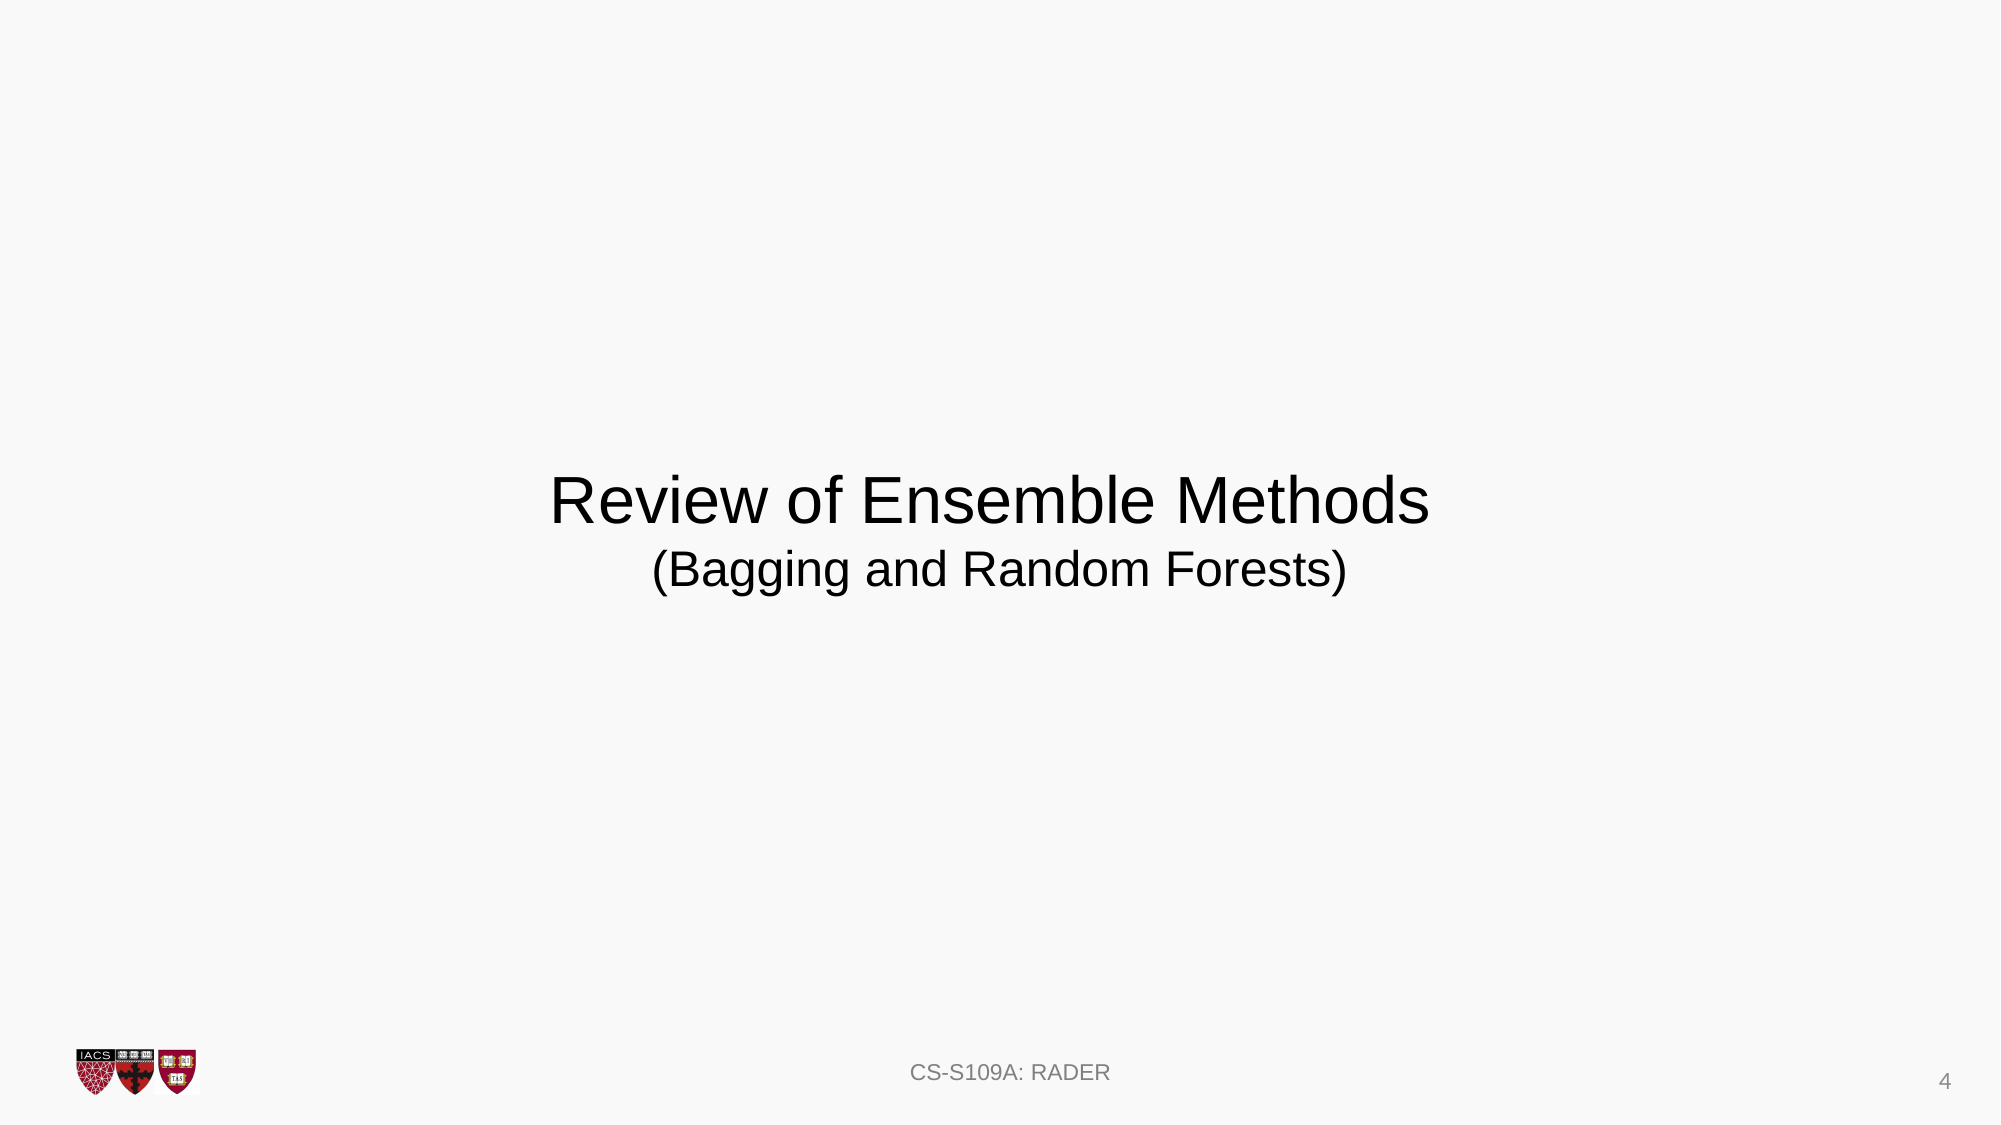

# Review of Ensemble Methods (Bagging and Random Forests)
4